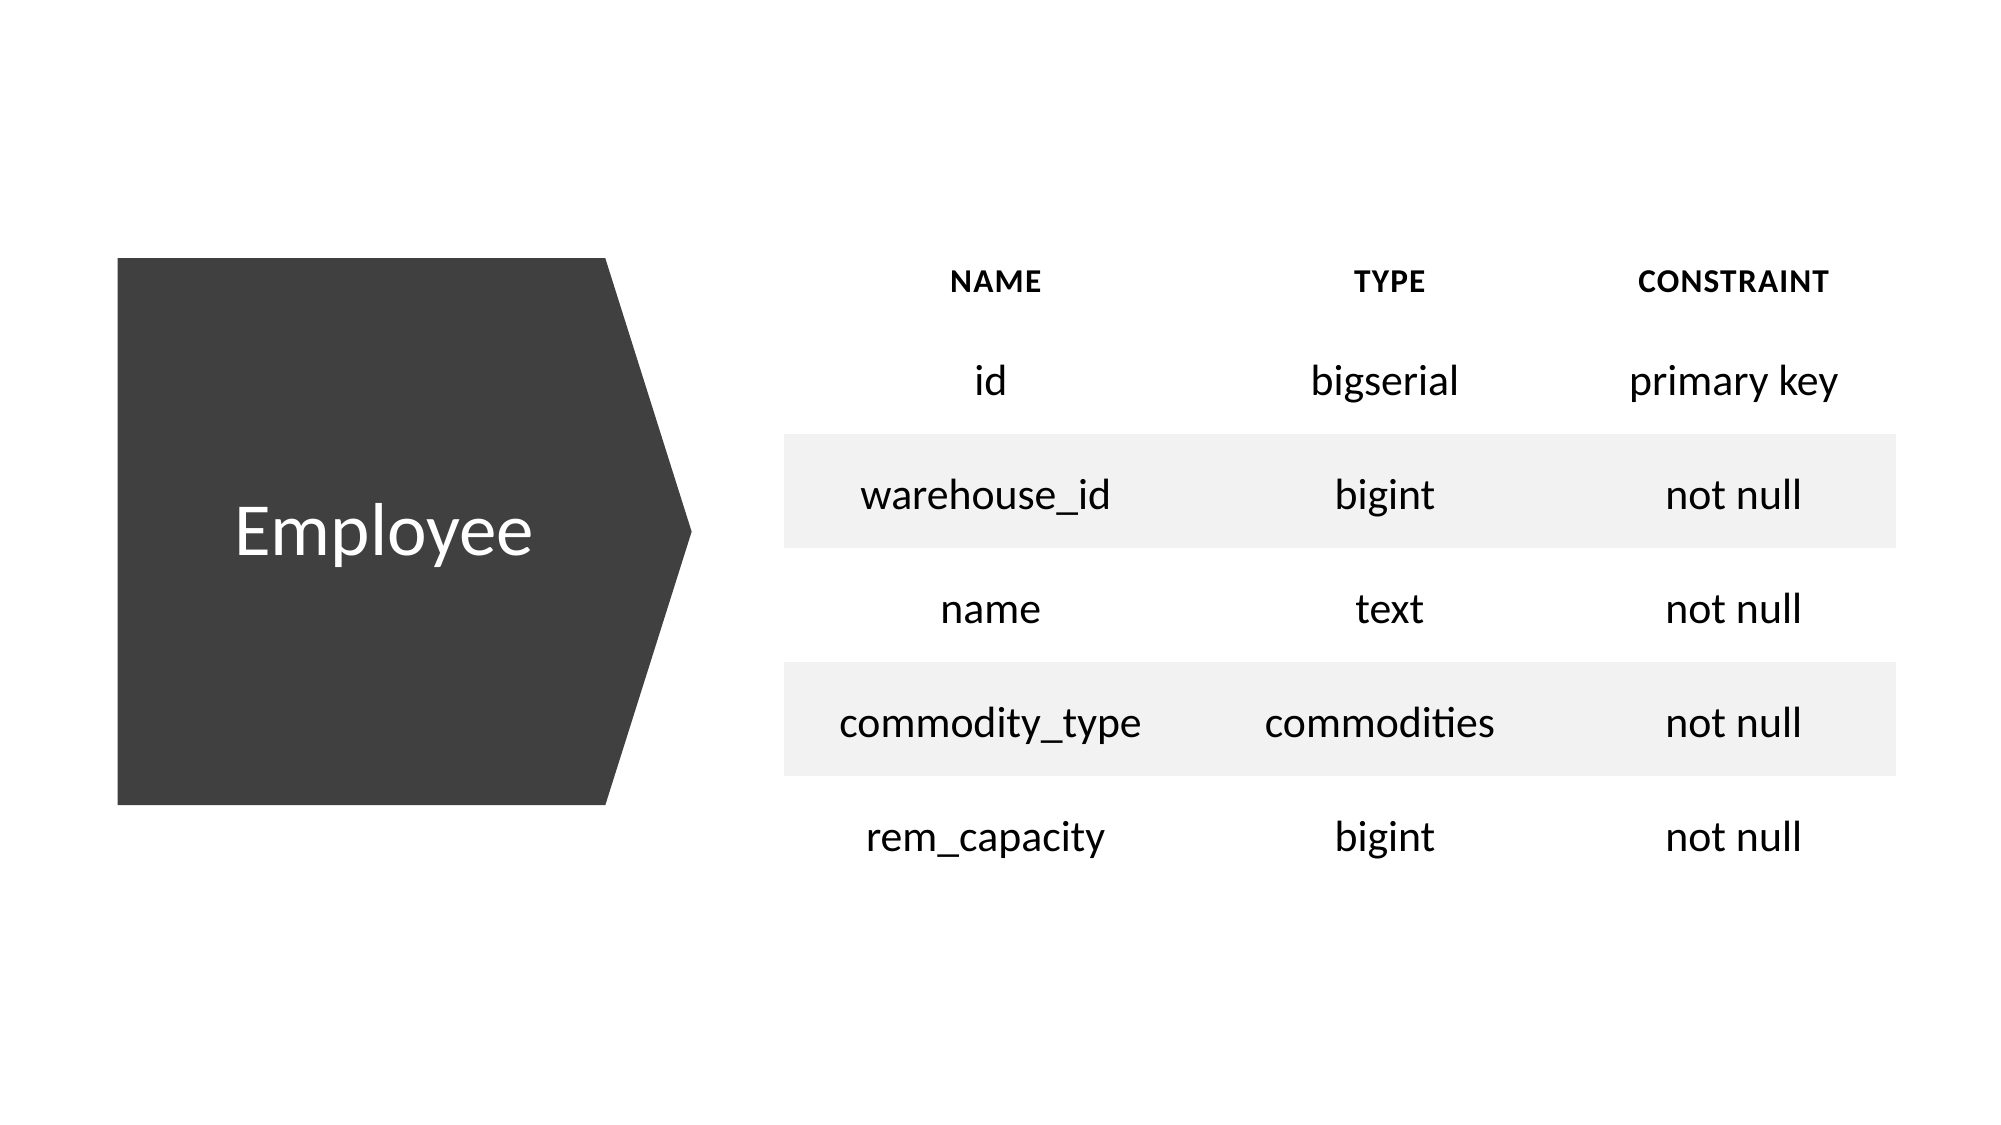

| name | type | constraint |
| --- | --- | --- |
| id | bigserial | primary key |
| warehouse\_id | bigint | not null |
| name | text | not null |
| commodity\_type | commodities | not null |
| rem\_capacity | bigint | not null |

# Employee